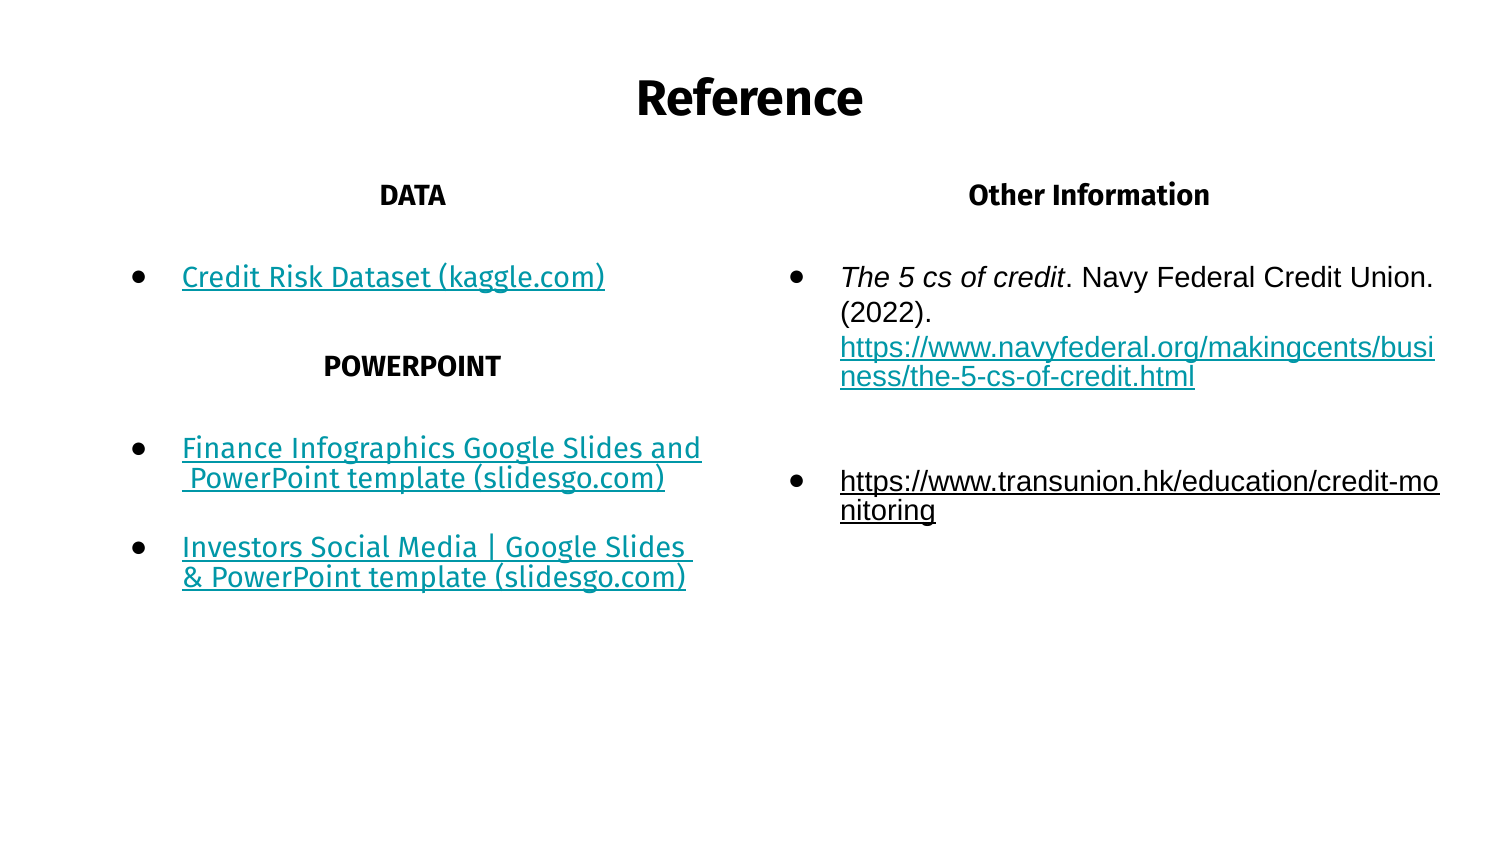

# Reference
DATA
Other Information
Credit Risk Dataset (kaggle.com)
The 5 cs of credit. Navy Federal Credit Union. (2022). https://www.navyfederal.org/makingcents/business/the-5-cs-of-credit.html

https://www.transunion.hk/education/credit-monitoring
POWERPOINT
Finance Infographics Google Slides and PowerPoint template (slidesgo.com)

Investors Social Media | Google Slides & PowerPoint template (slidesgo.com)